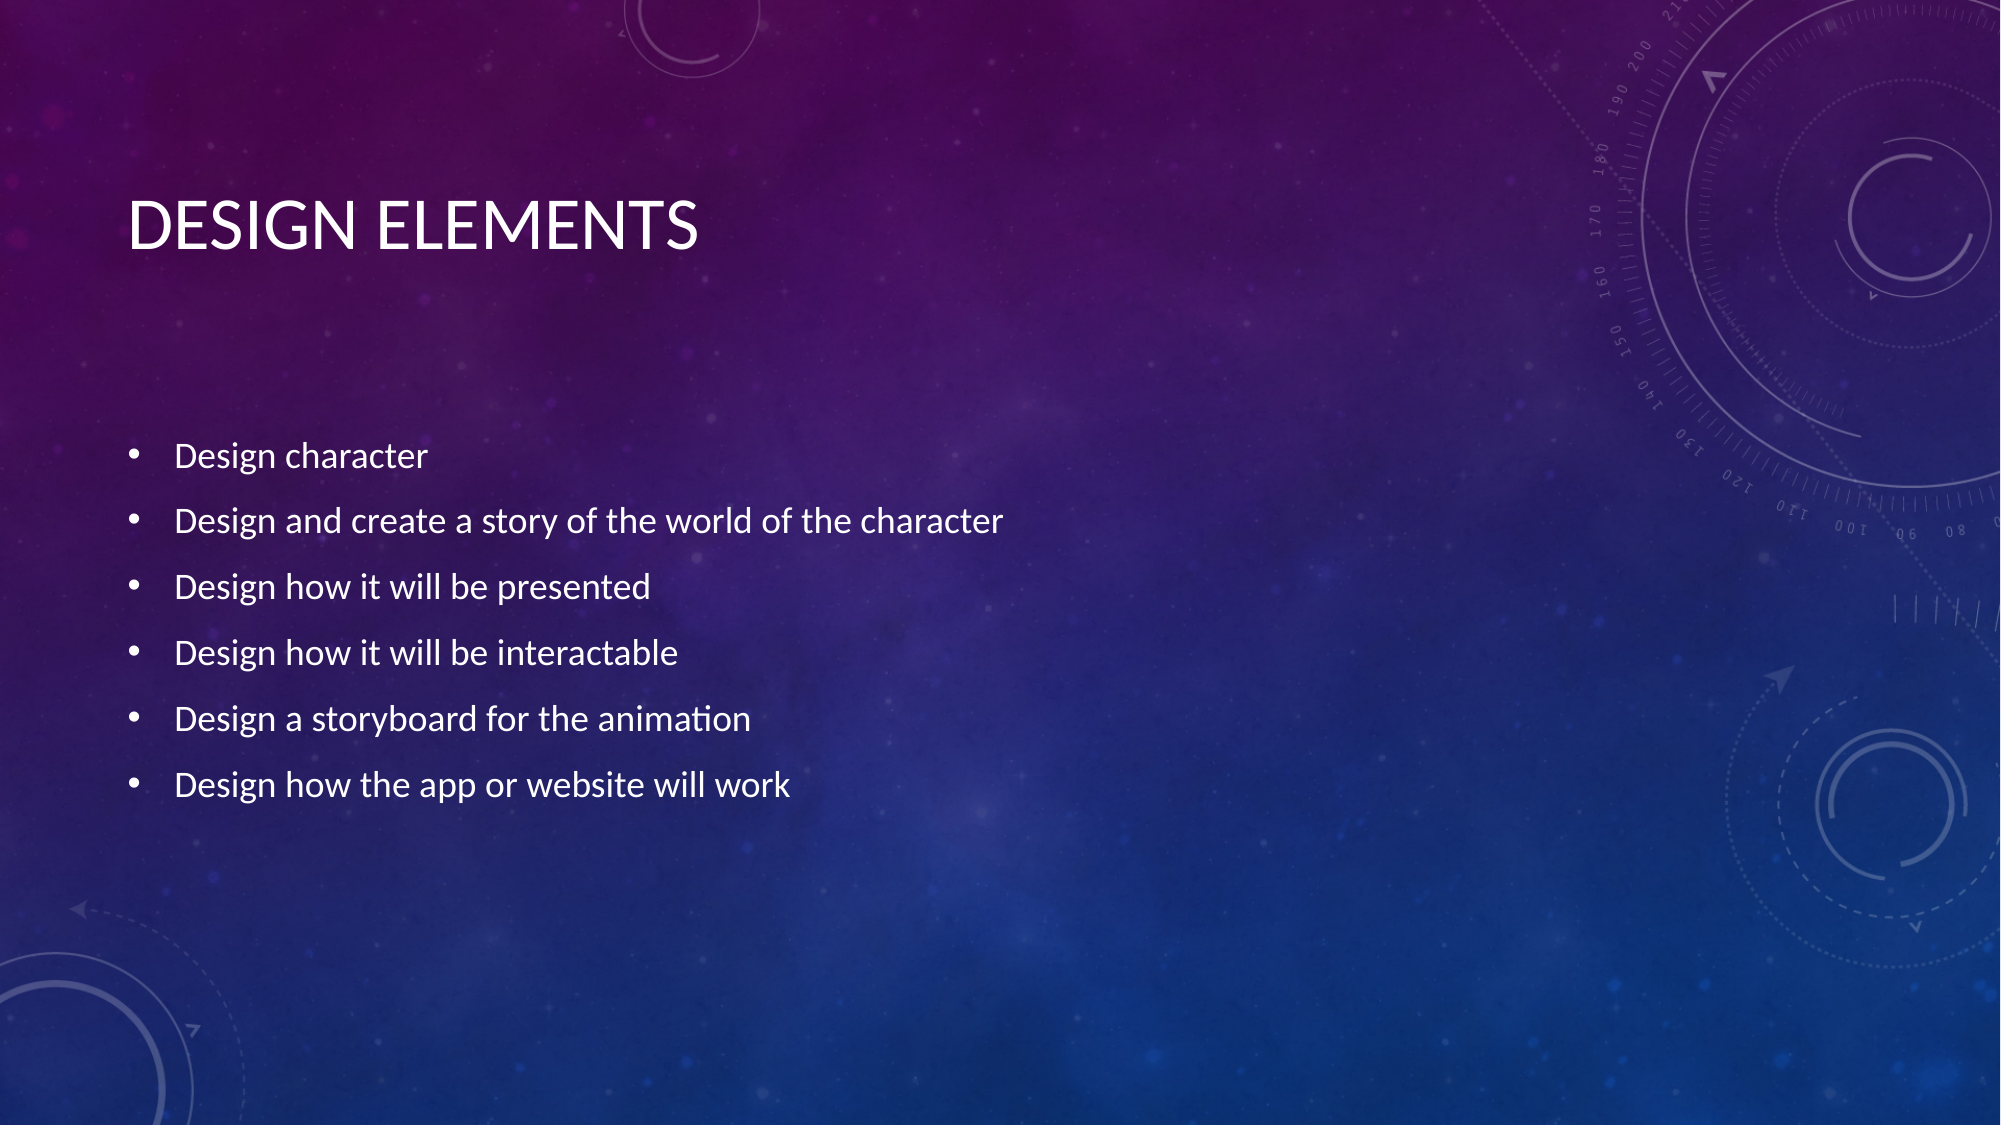

# Design elements
Design character
Design and create a story of the world of the character
Design how it will be presented
Design how it will be interactable
Design a storyboard for the animation
Design how the app or website will work